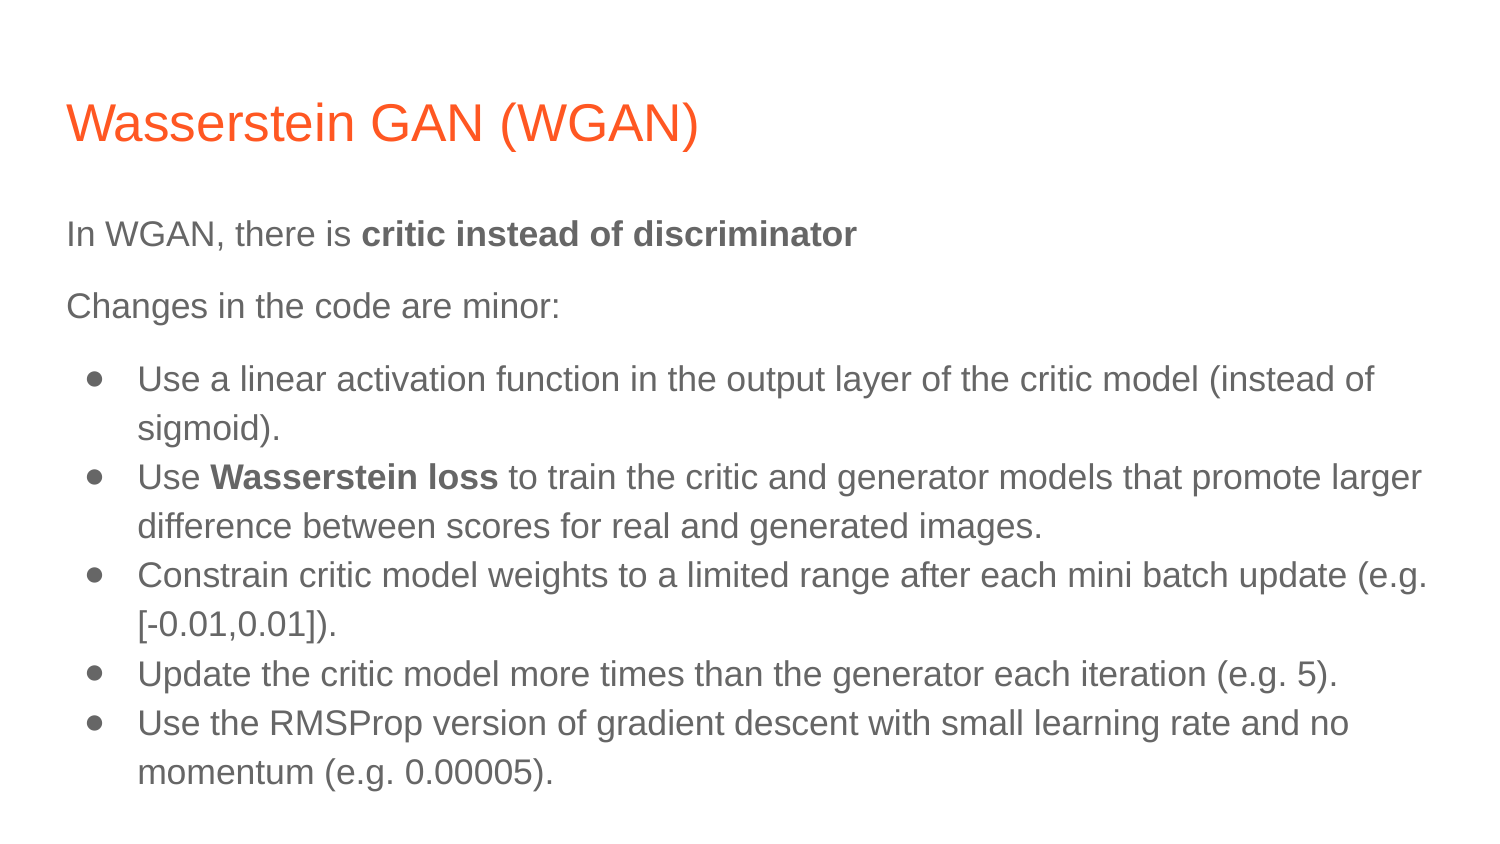

# Wasserstein GAN (WGAN)
In WGAN, there is critic instead of discriminator
Changes in the code are minor:
Use a linear activation function in the output layer of the critic model (instead of sigmoid).
Use Wasserstein loss to train the critic and generator models that promote larger difference between scores for real and generated images.
Constrain critic model weights to a limited range after each mini batch update (e.g. [-0.01,0.01]).
Update the critic model more times than the generator each iteration (e.g. 5).
Use the RMSProp version of gradient descent with small learning rate and no momentum (e.g. 0.00005).